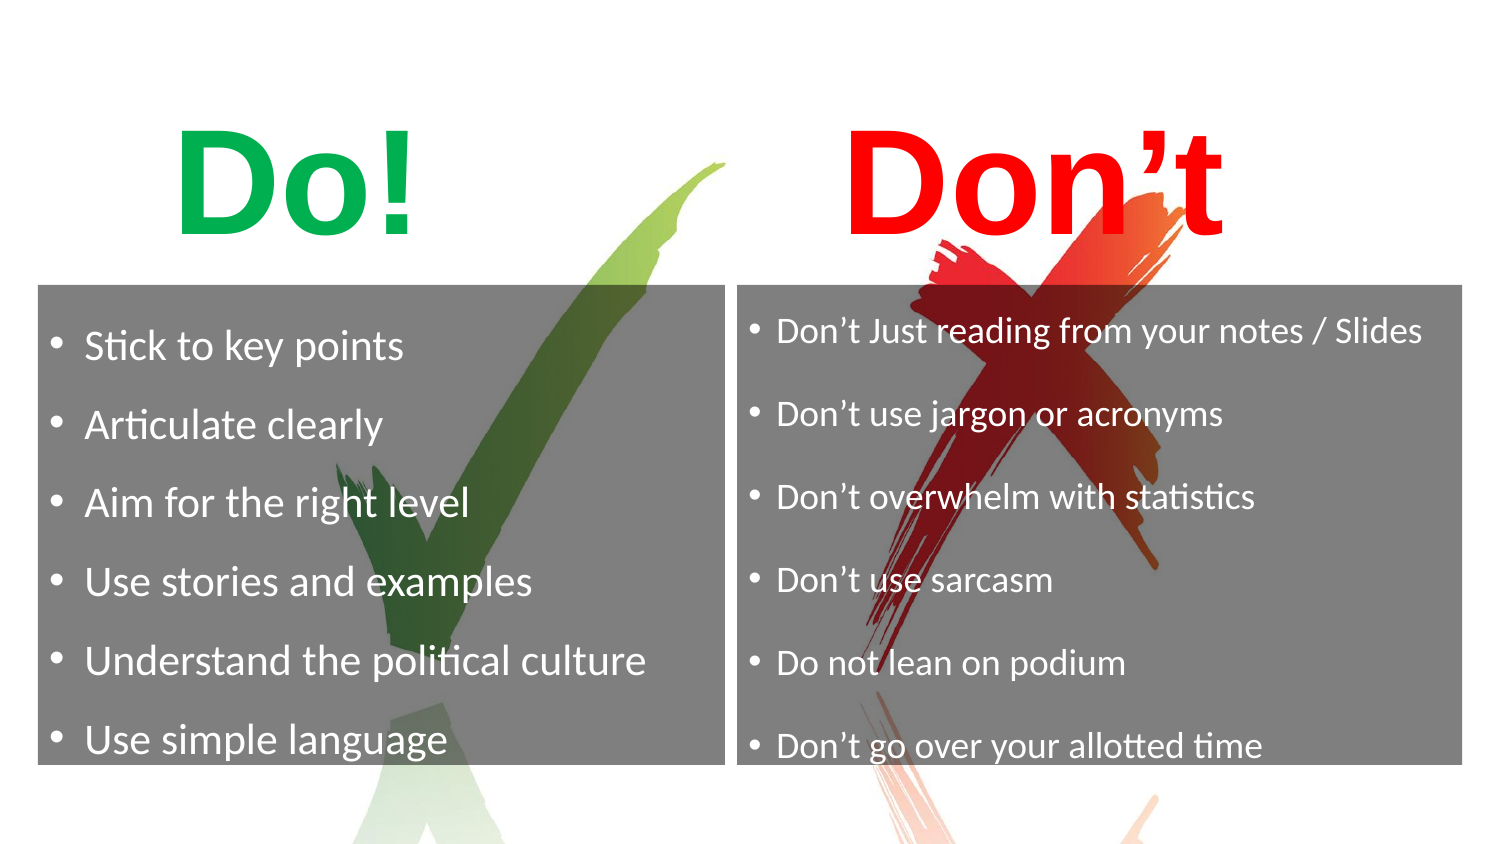

Do!
Don’t

Don’t Just reading from your notes / Slides
Don’t use jargon or acronyms
Don’t overwhelm with statistics
Don’t use sarcasm
Do not lean on podium
Don’t go over your allotted time
Stick to key points
Articulate clearly
Aim for the right level
Use stories and examples
Understand the political culture
Use simple language